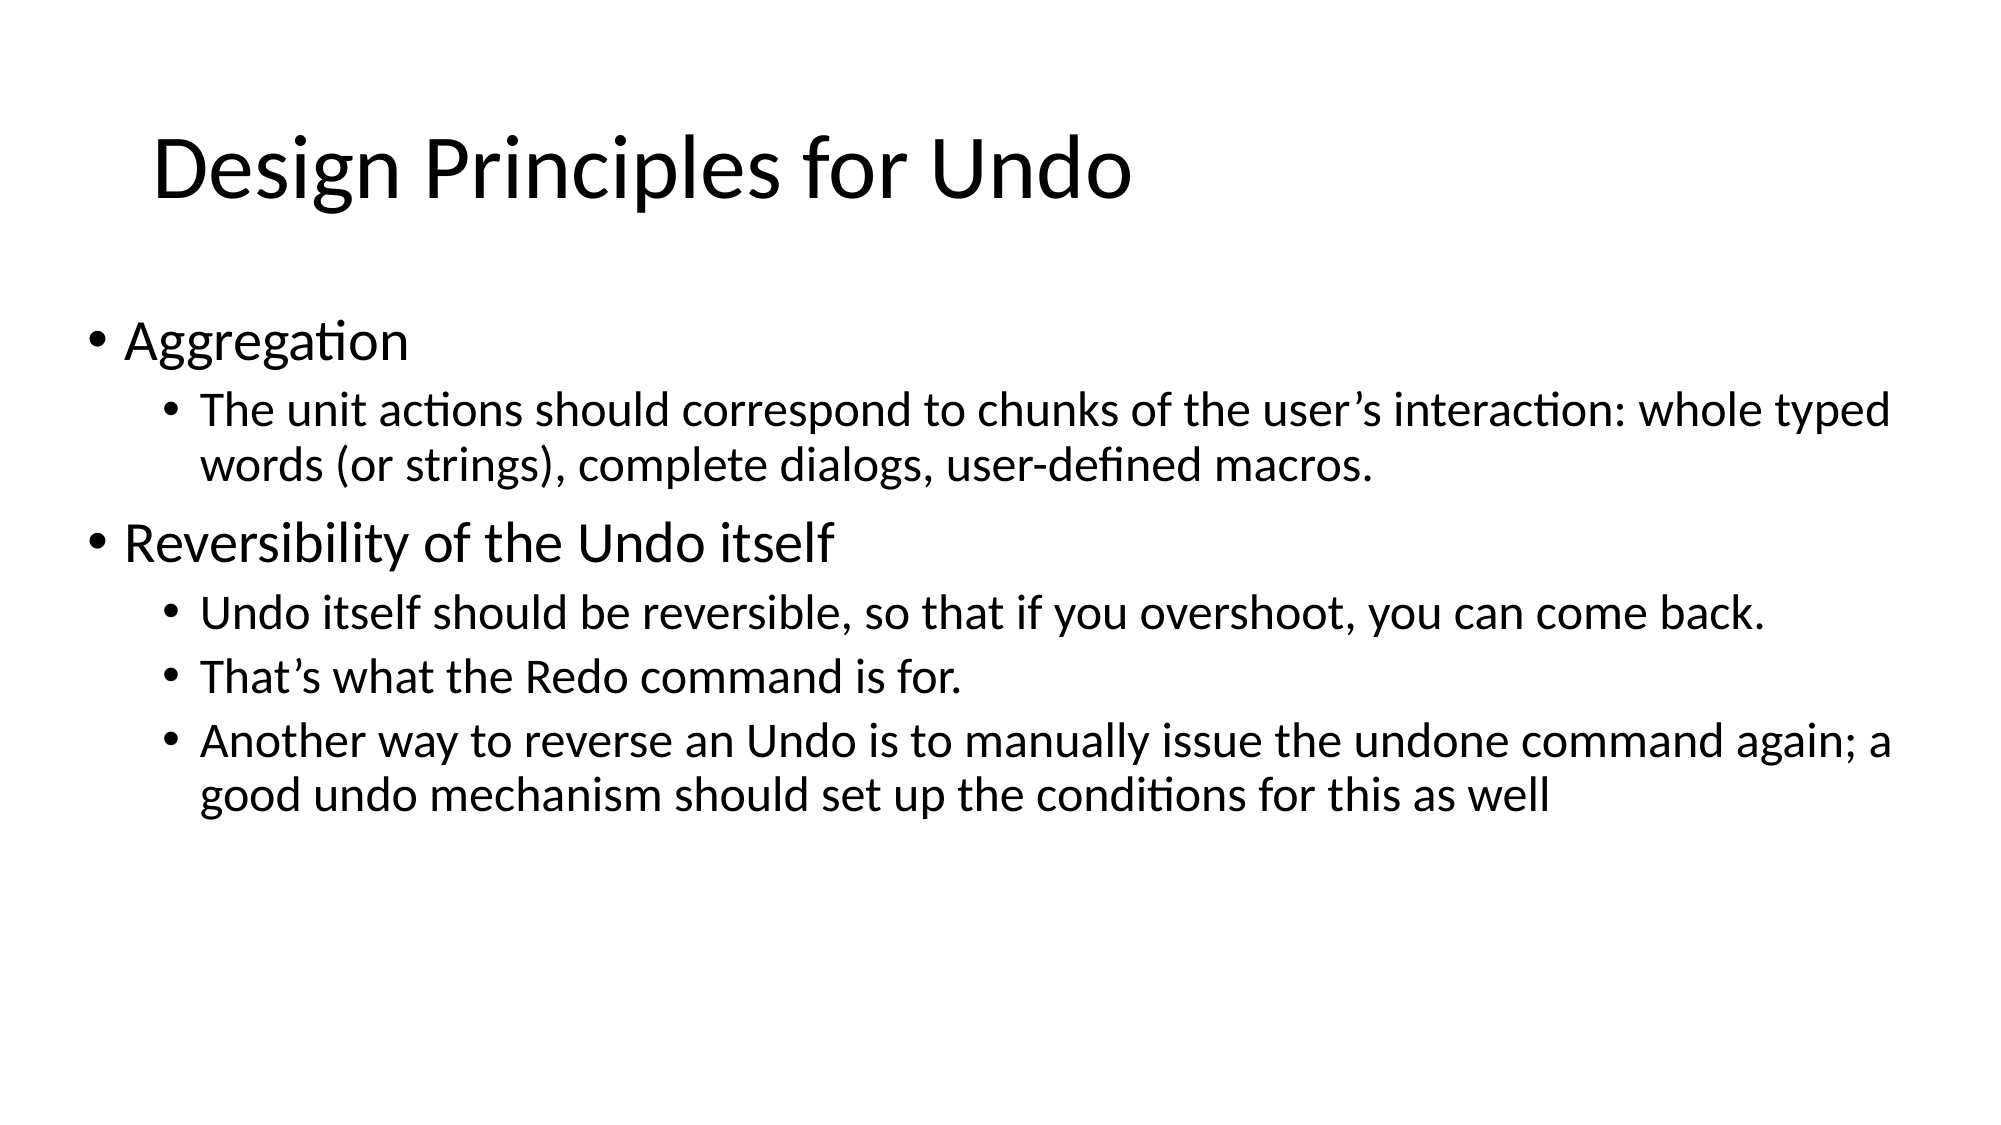

# Design Principles for Undo
Aggregation
The unit actions should correspond to chunks of the user’s interaction: whole typed words (or strings), complete dialogs, user-defined macros.
Reversibility of the Undo itself
Undo itself should be reversible, so that if you overshoot, you can come back.
That’s what the Redo command is for.
Another way to reverse an Undo is to manually issue the undone command again; a good undo mechanism should set up the conditions for this as well